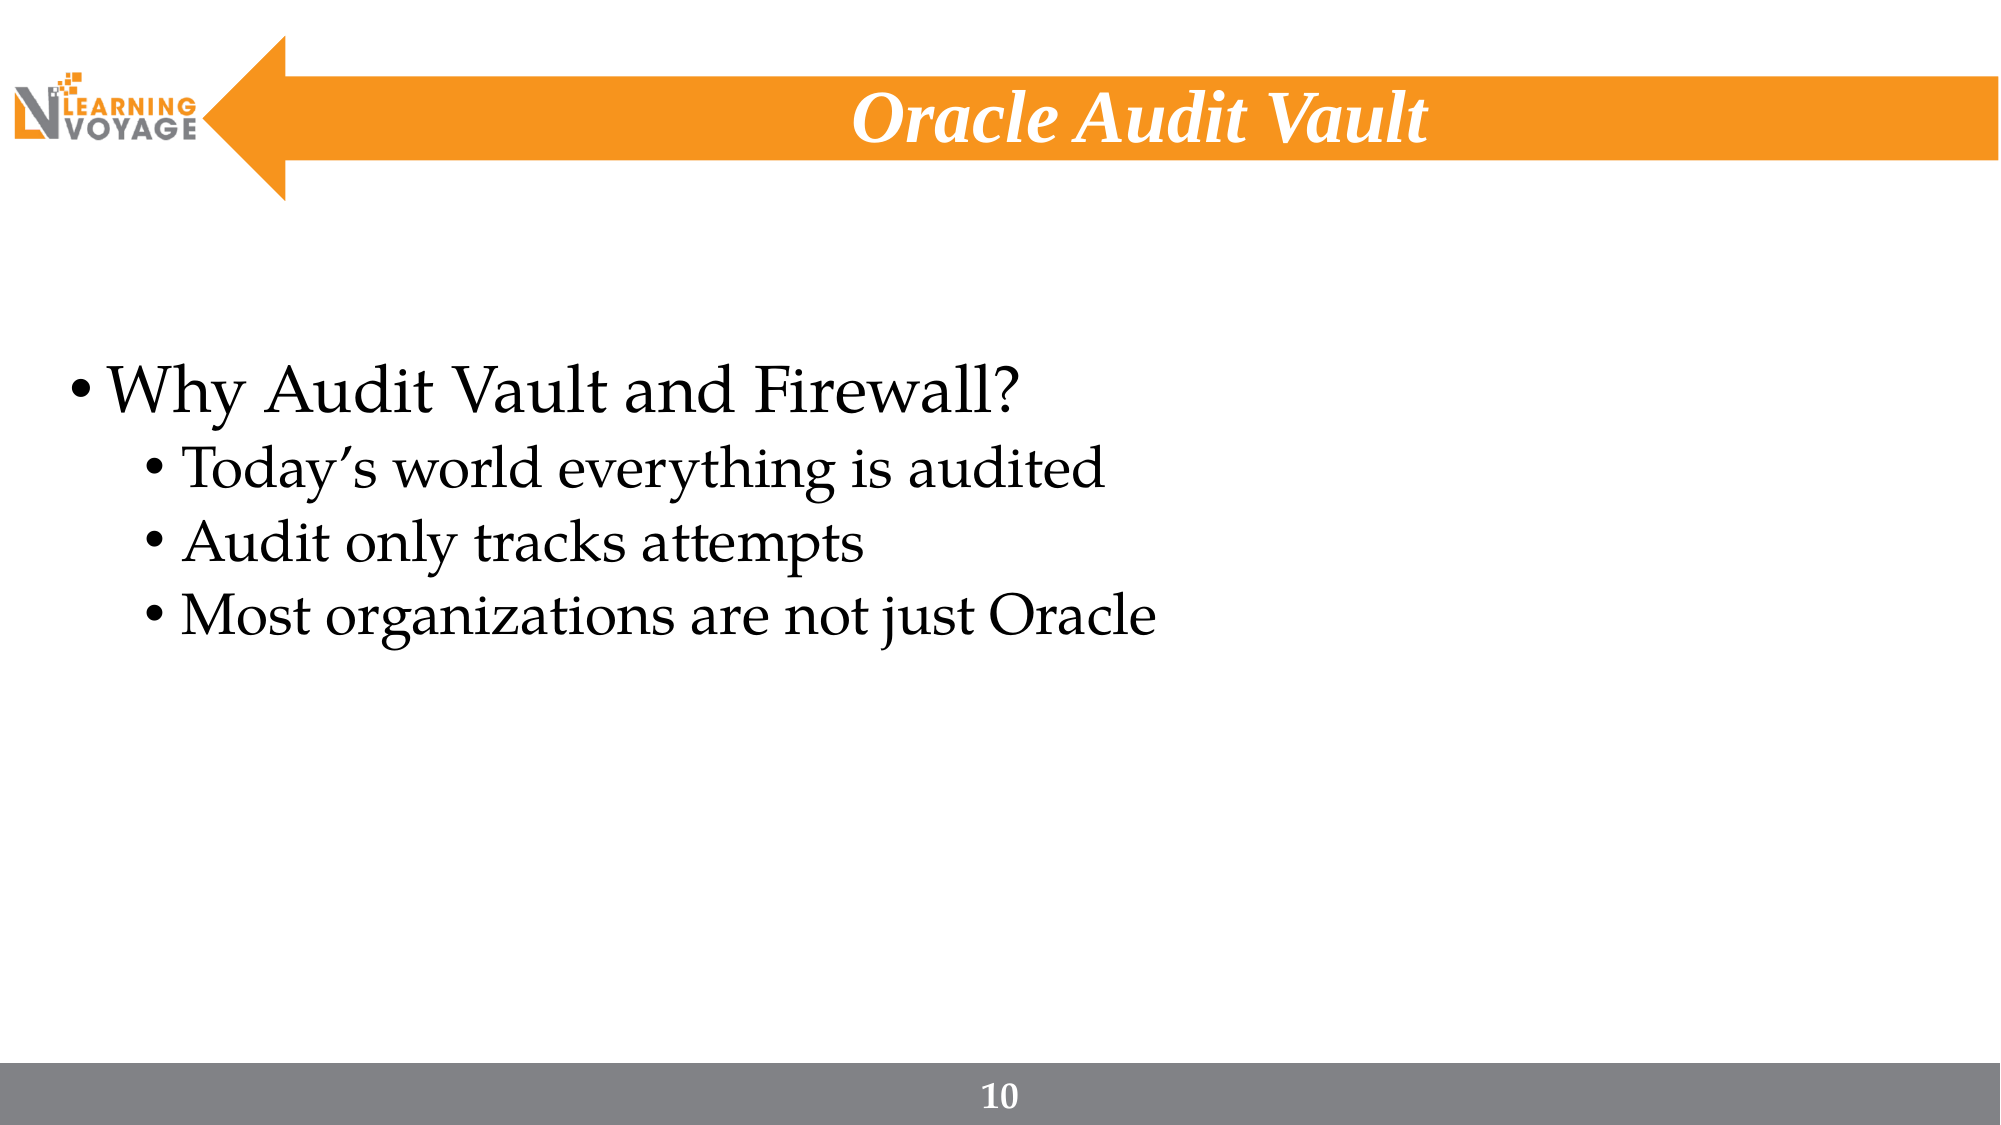

# Oracle Audit Vault

Why Audit Vault and Firewall?
Today’s world everything is audited
Audit only tracks attempts
Most organizations are not just Oracle
10